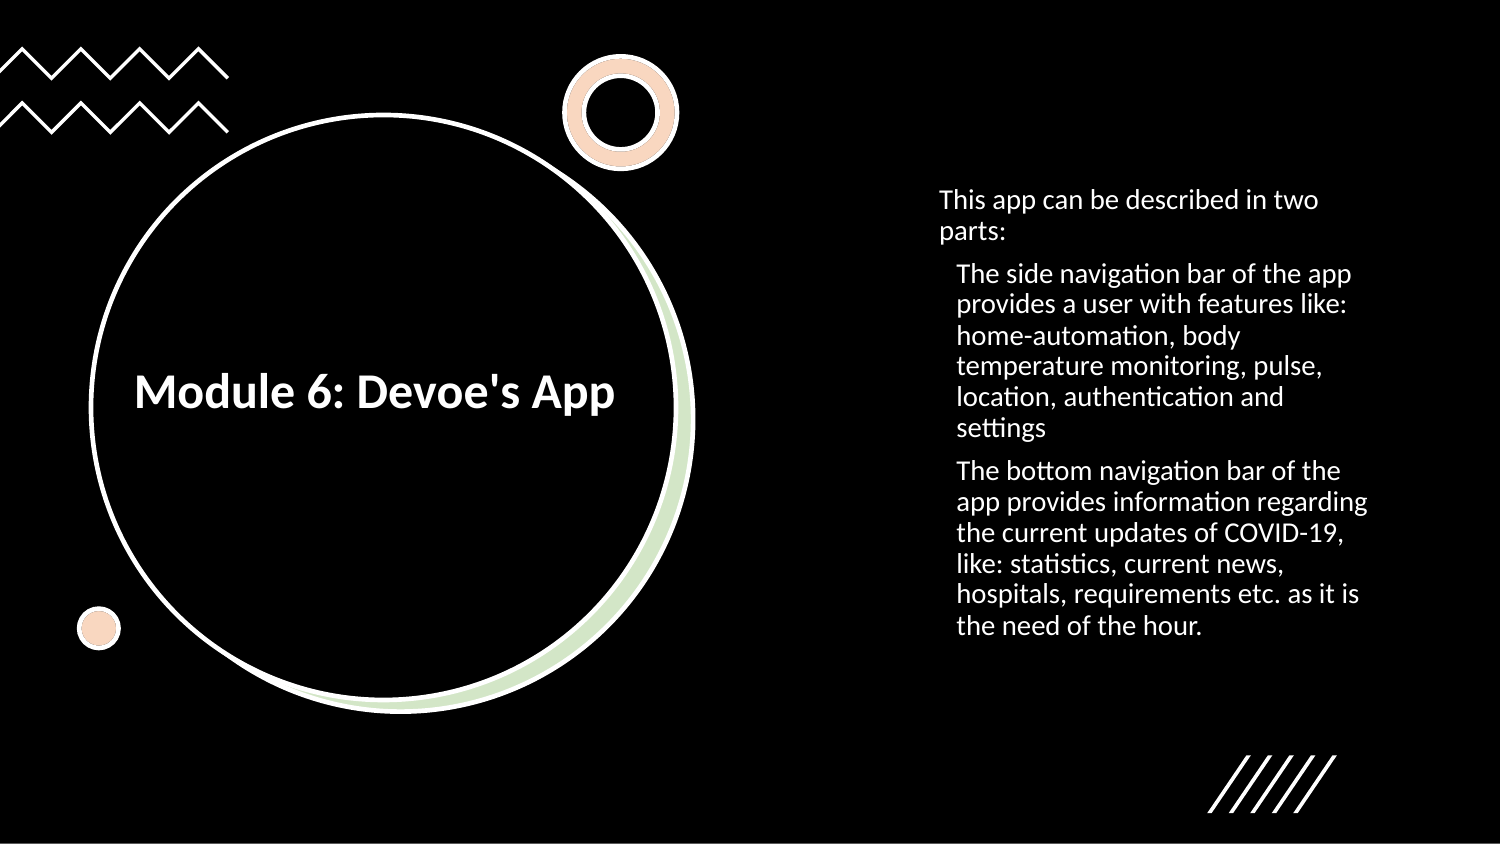

This app can be described in two parts:
The side navigation bar of the app provides a user with features like: home-automation, body temperature monitoring, pulse, location, authentication and settings
The bottom navigation bar of the app provides information regarding the current updates of COVID-19, like: statistics, current news, hospitals, requirements etc. as it is the need of the hour.
Module 6: Devoe's App